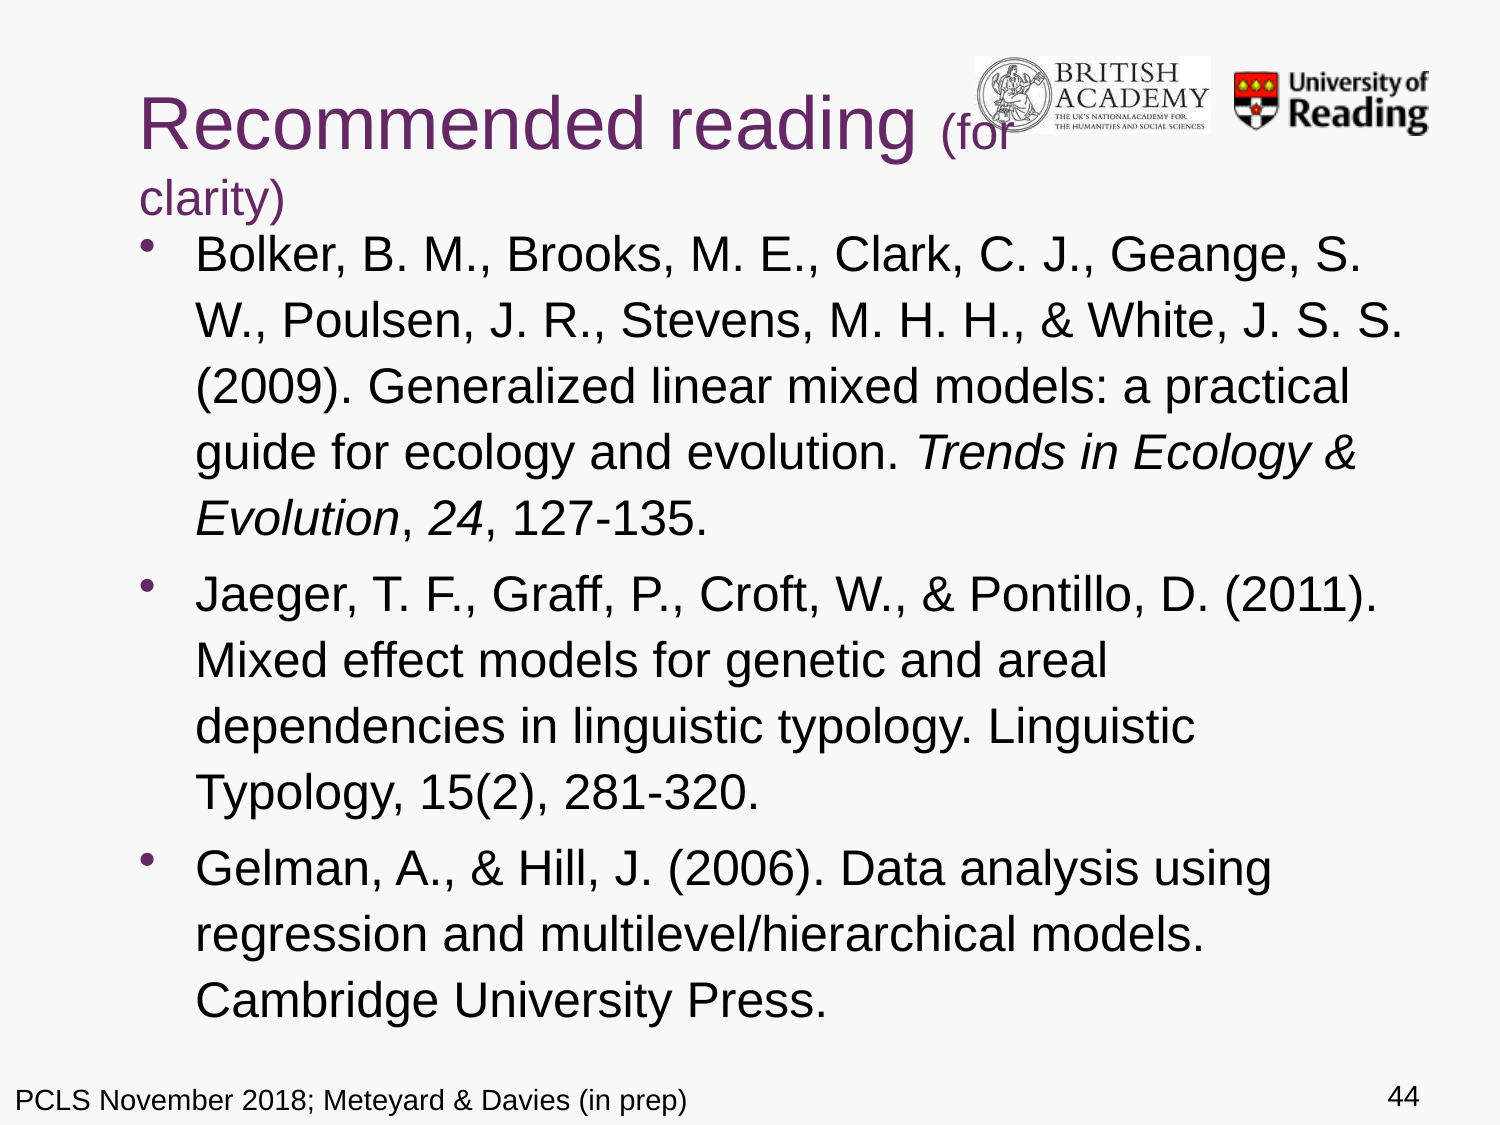

# Recommended reading (for clarity)
Bolker, B. M., Brooks, M. E., Clark, C. J., Geange, S. W., Poulsen, J. R., Stevens, M. H. H., & White, J. S. S. (2009). Generalized linear mixed models: a practical guide for ecology and evolution. Trends in Ecology & Evolution, 24, 127-135.
Jaeger, T. F., Graff, P., Croft, W., & Pontillo, D. (2011). Mixed effect models for genetic and areal dependencies in linguistic typology. Linguistic Typology, 15(2), 281-320.
Gelman, A., & Hill, J. (2006). Data analysis using regression and multilevel/hierarchical models. Cambridge University Press.

44